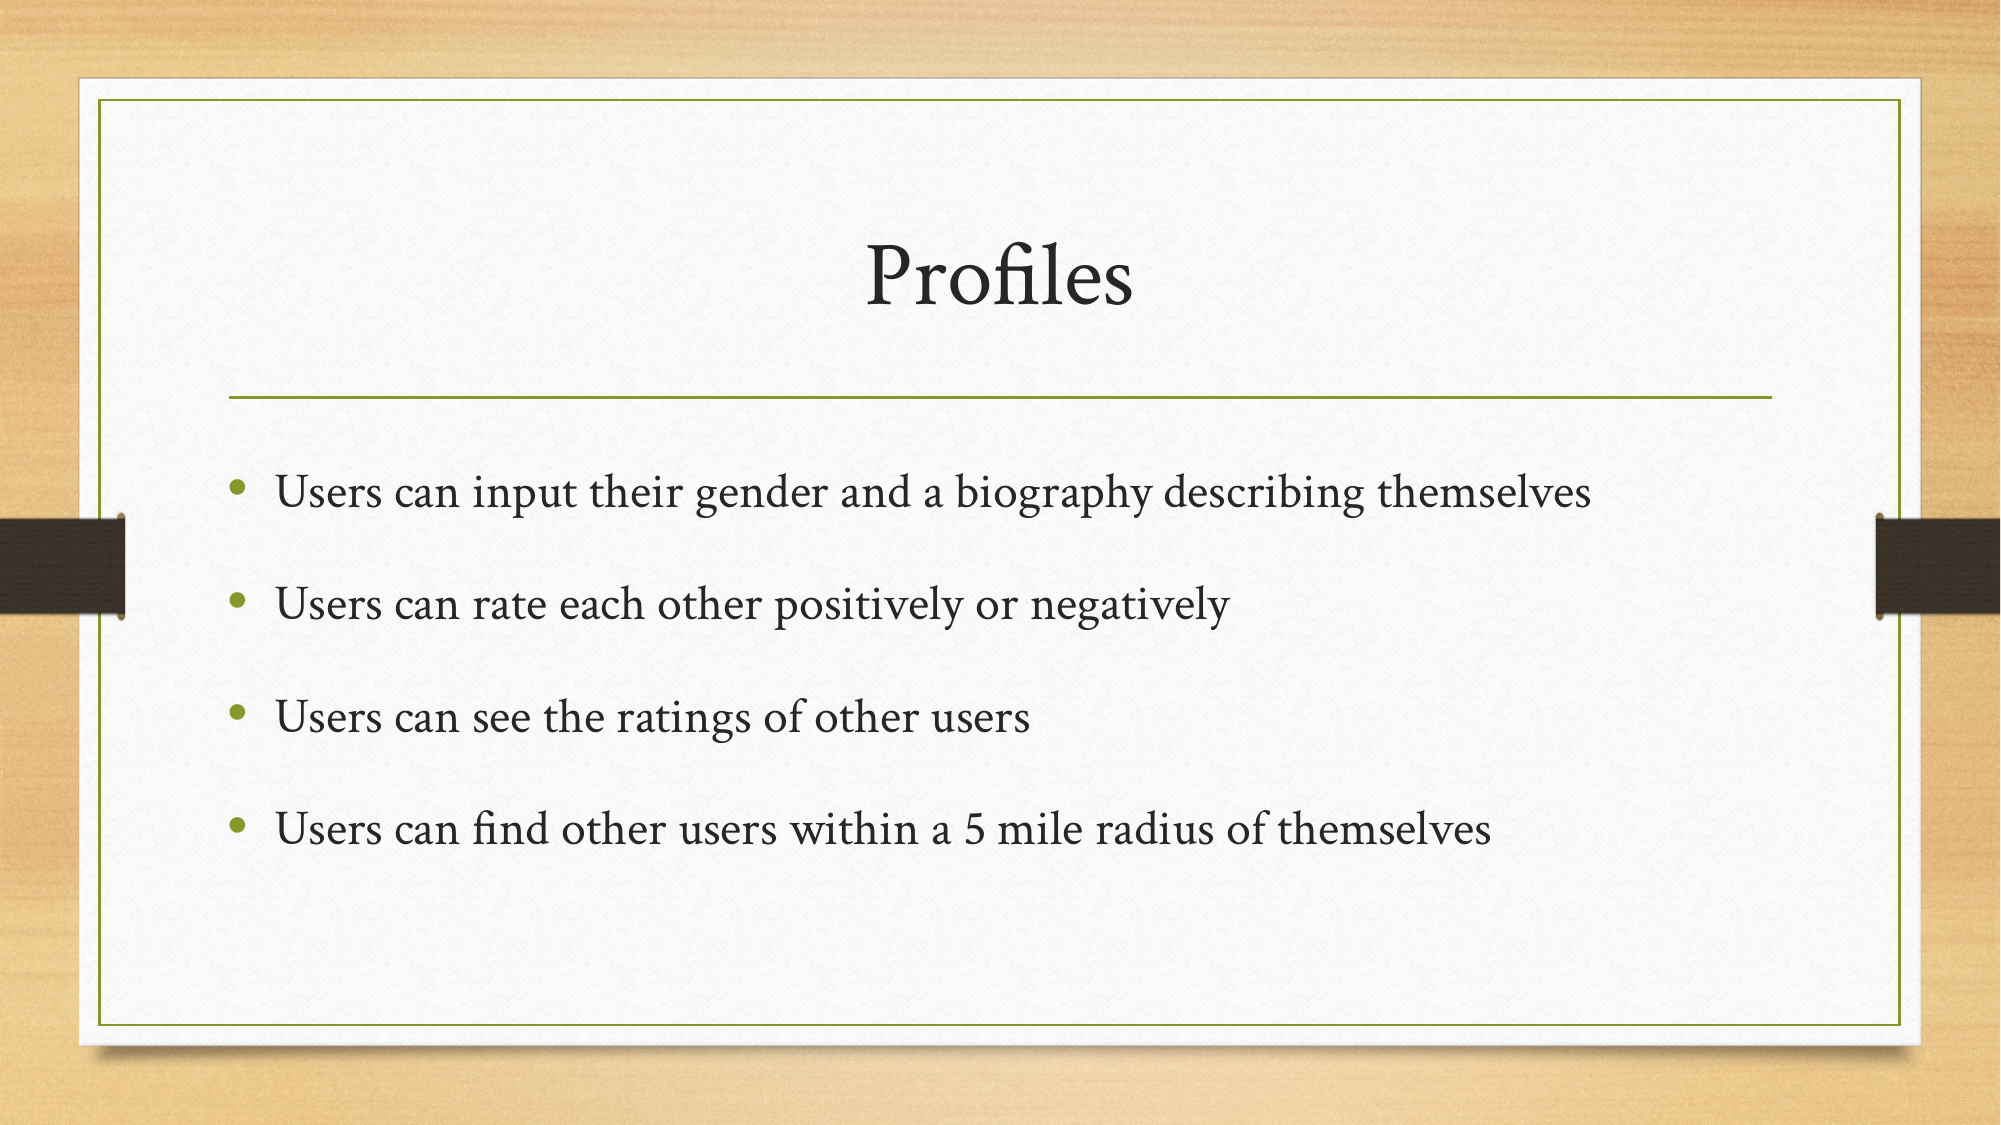

# Profiles
Users can input their gender and a biography describing themselves
Users can rate each other positively or negatively
Users can see the ratings of other users
Users can find other users within a 5 mile radius of themselves